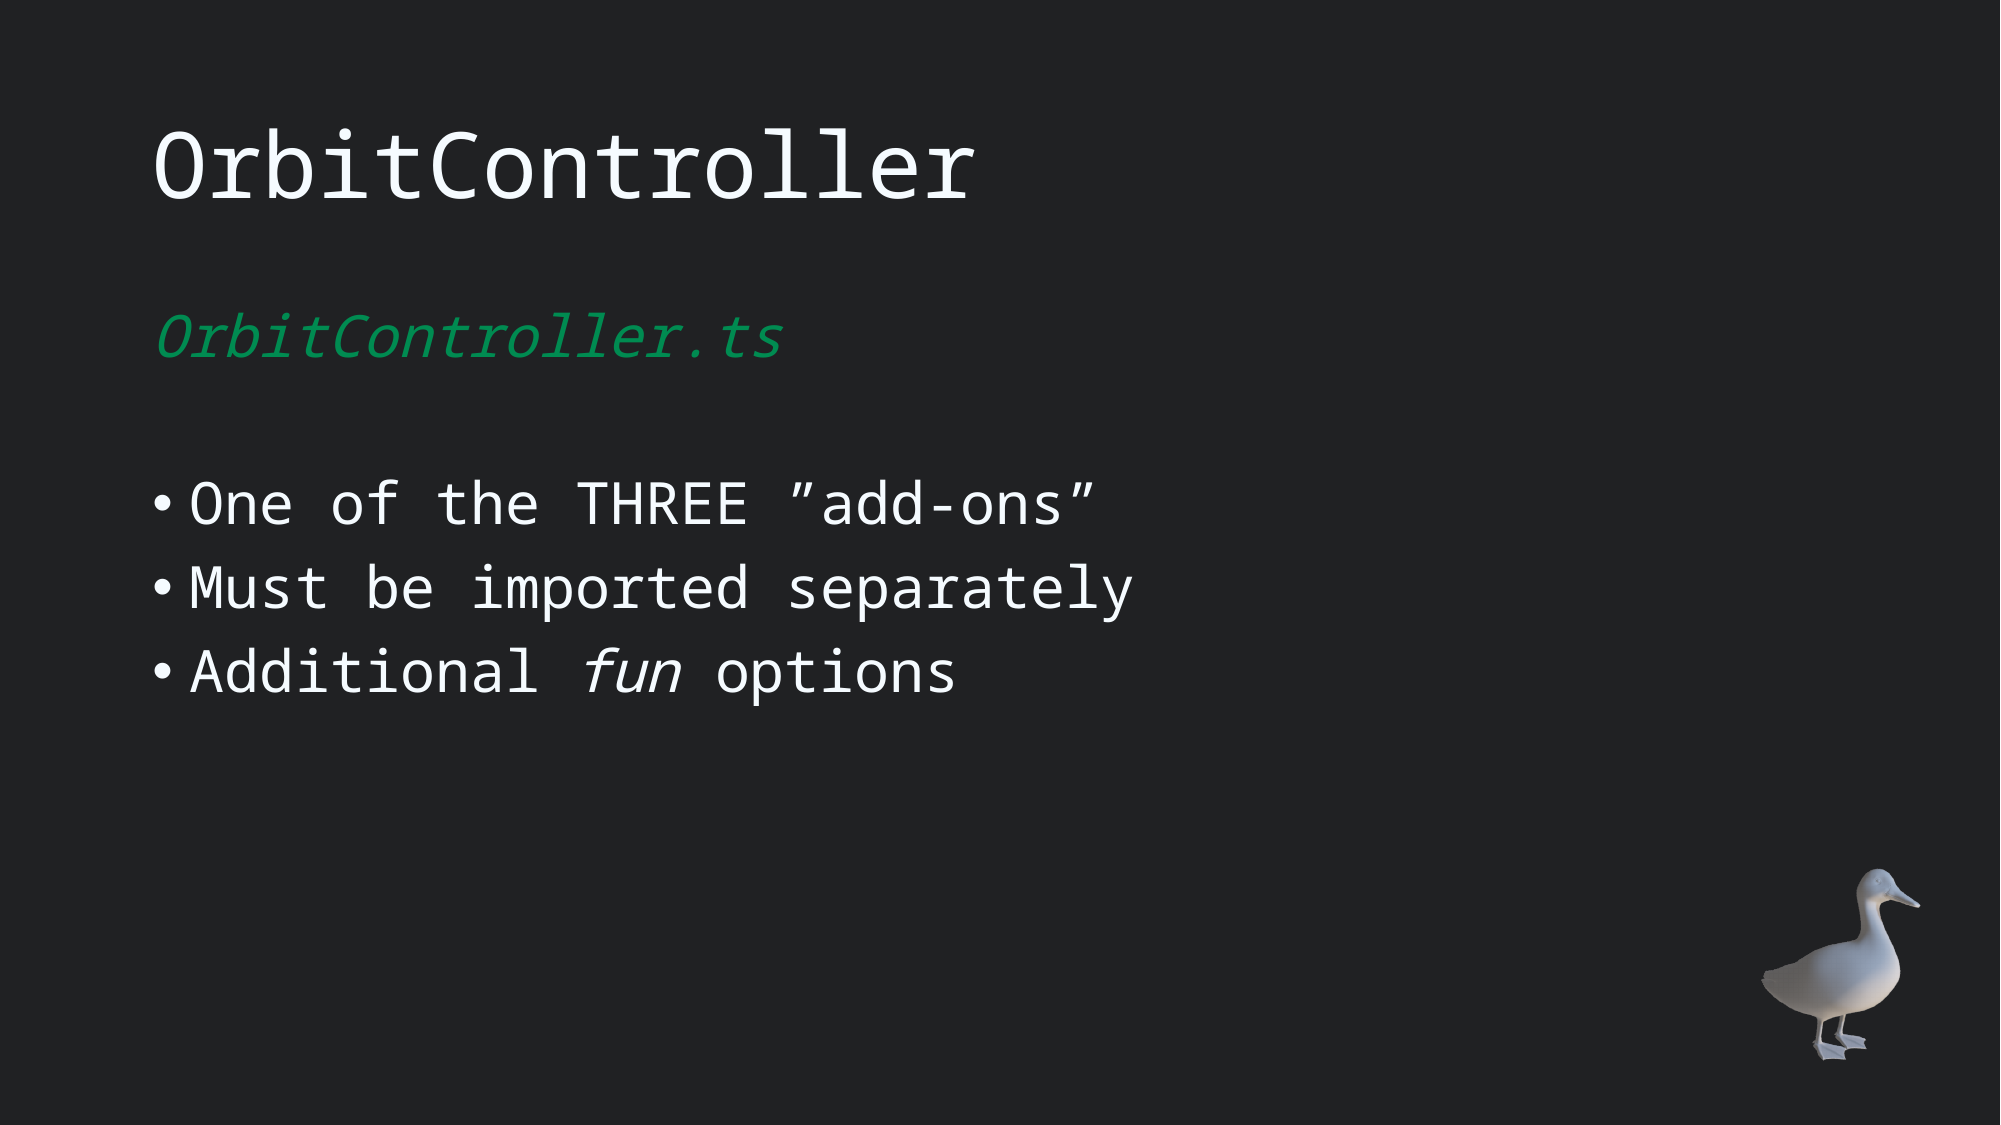

# OrbitController
OrbitController.ts

One of the THREE ”add-ons”
Must be imported separately
Additional fun options